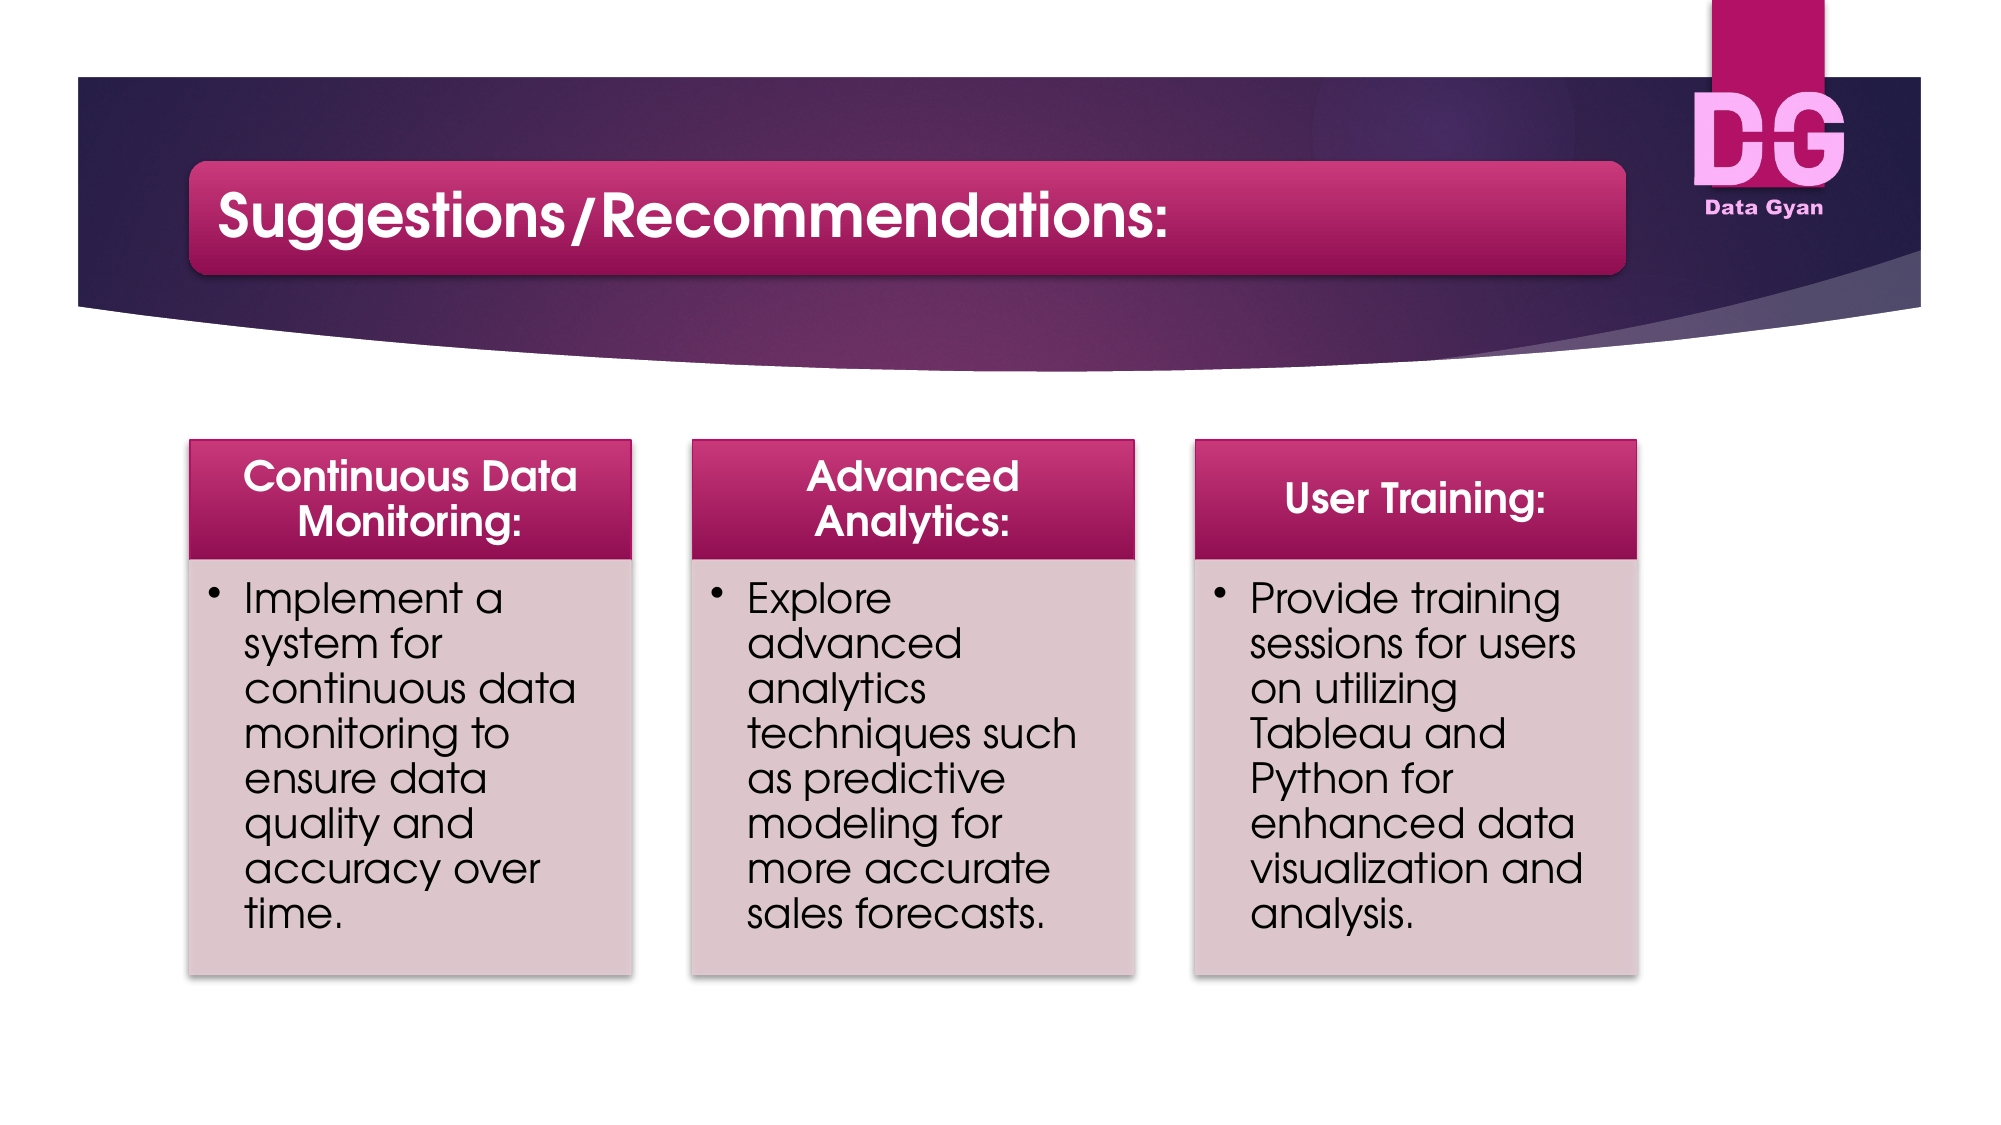

Suggestions/Recommendations:
Continuous Data Monitoring:
Implement a system for continuous data monitoring to ensure data quality and accuracy over time.
Advanced Analytics:
Explore advanced analytics techniques such as predictive modeling for more accurate sales forecasts.
User Training:
Provide training sessions for users on utilizing Tableau and Python for enhanced data visualization and analysis.